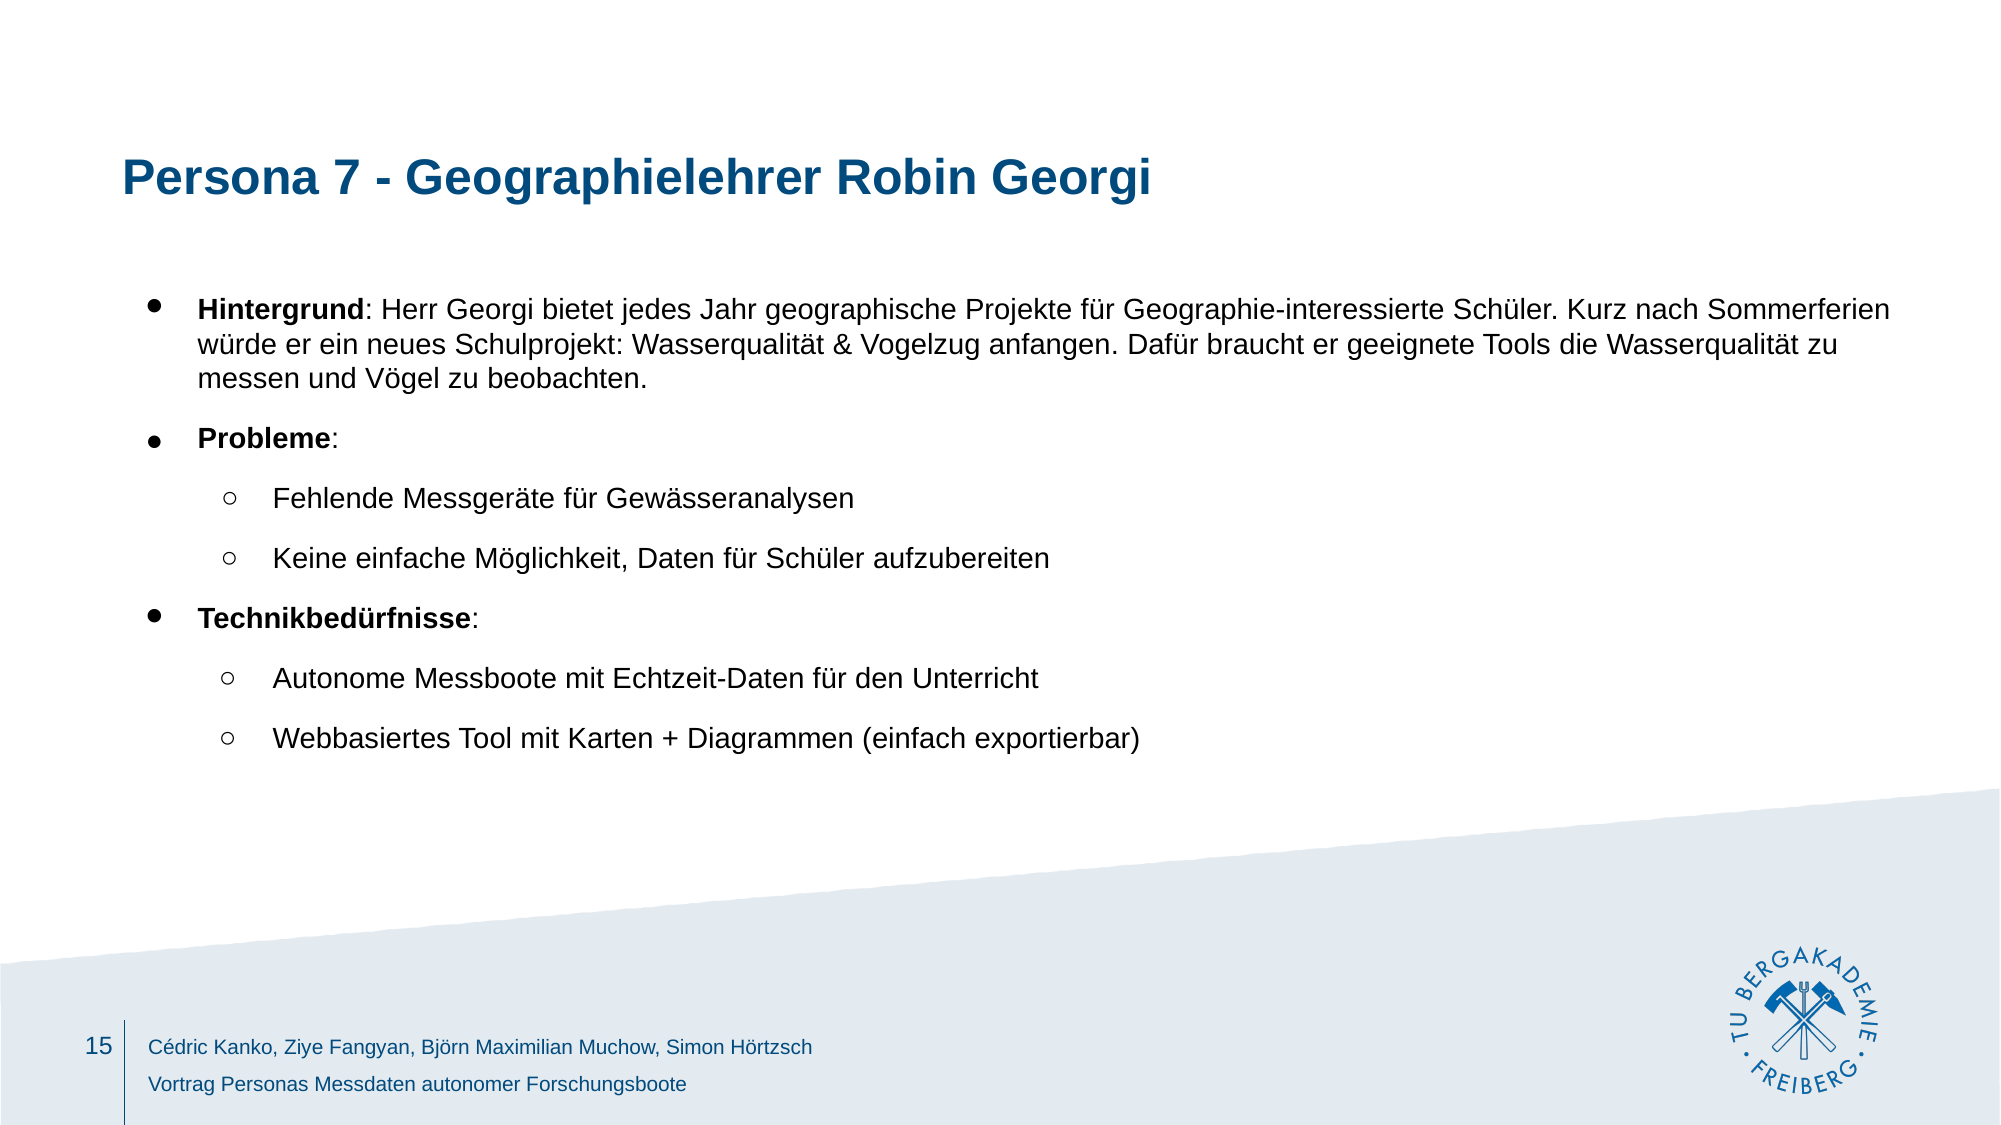

# Persona 7 - Geographielehrer Robin Georgi
Hintergrund: Herr Georgi bietet jedes Jahr geographische Projekte für Geographie-interessierte Schüler. Kurz nach Sommerferien würde er ein neues Schulprojekt: Wasserqualität & Vogelzug anfangen. Dafür braucht er geeignete Tools die Wasserqualität zu messen und Vögel zu beobachten.
Probleme:
Fehlende Messgeräte für Gewässeranalysen
Keine einfache Möglichkeit, Daten für Schüler aufzubereiten
Technikbedürfnisse:
Autonome Messboote mit Echtzeit-Daten für den Unterricht
Webbasiertes Tool mit Karten + Diagrammen (einfach exportierbar)